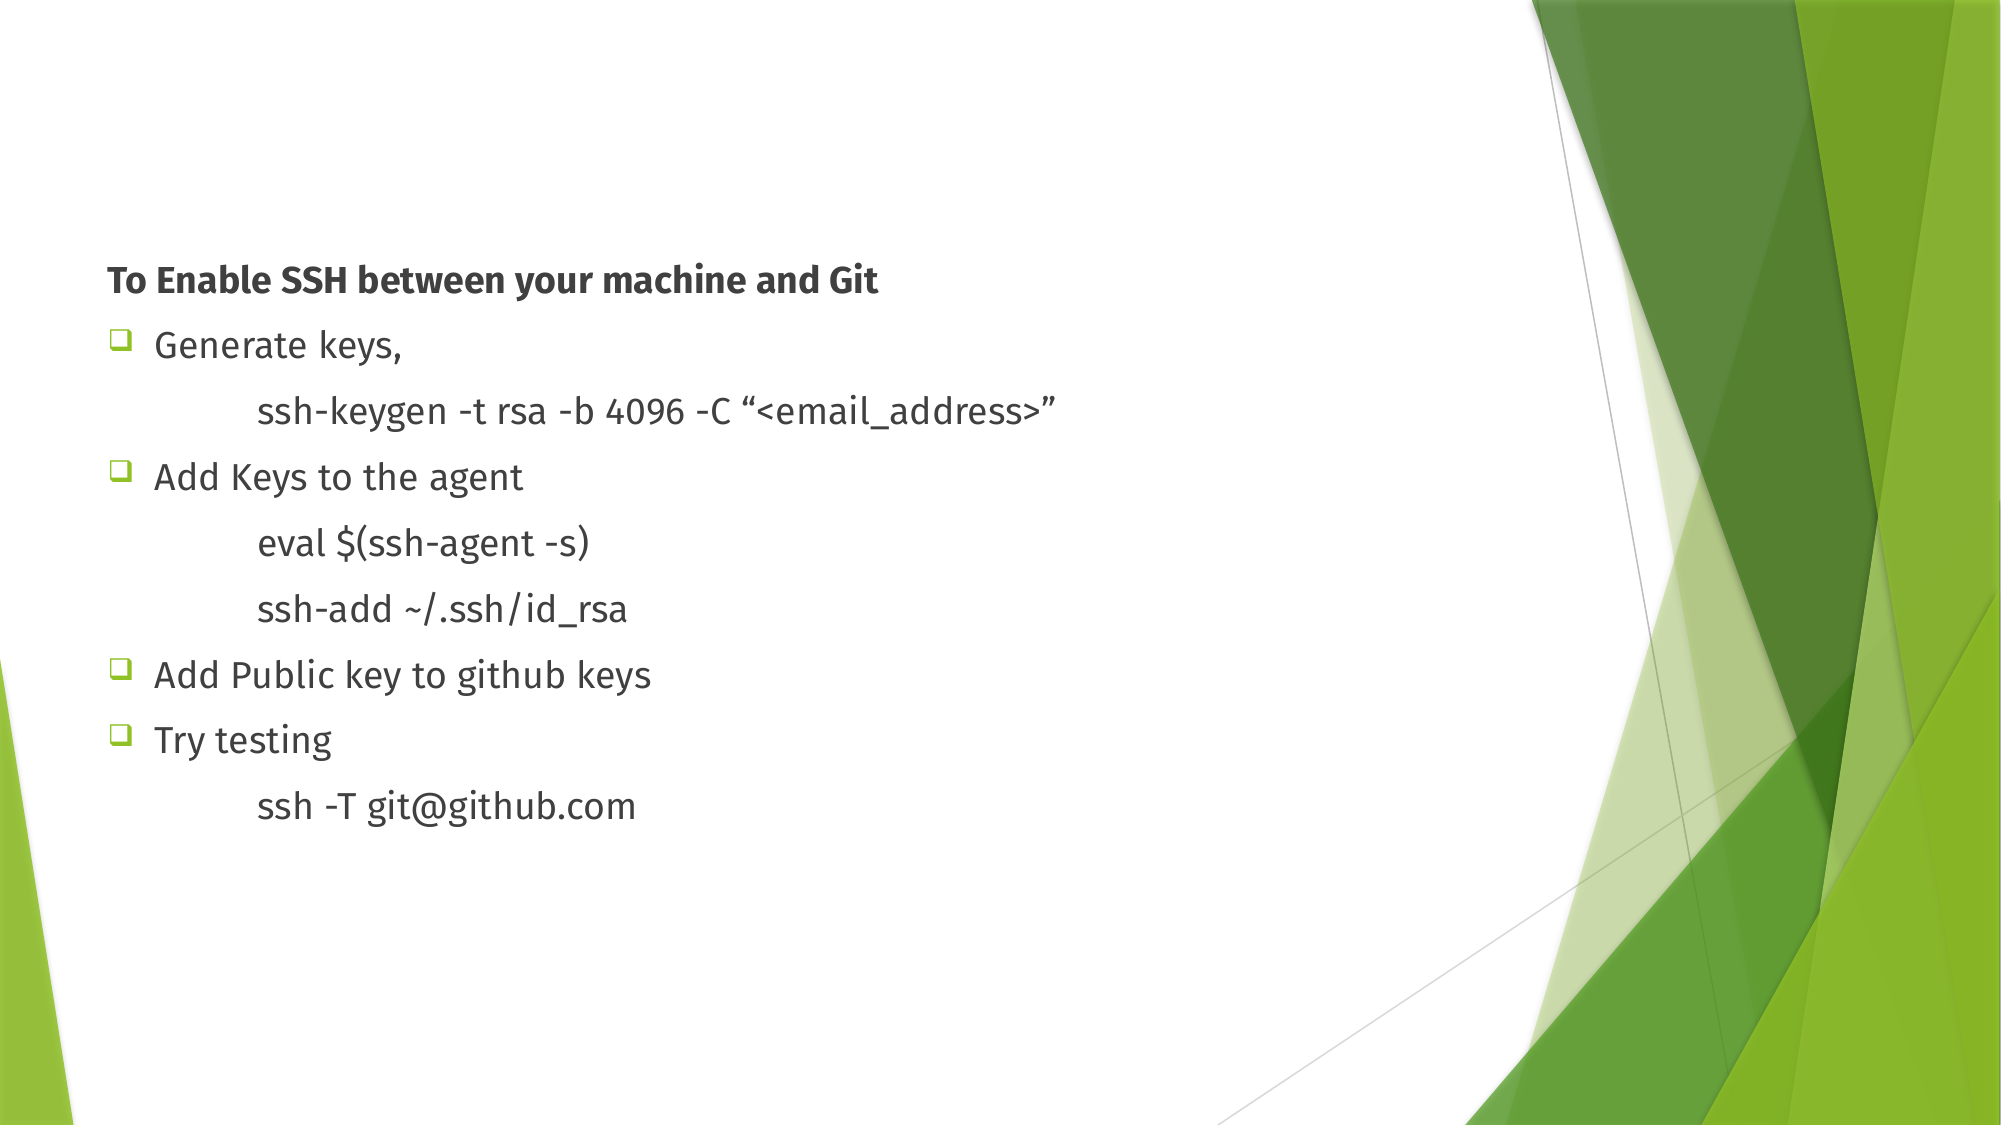

To Enable SSH between your machine and Git
Generate keys,
	ssh-keygen -t rsa -b 4096 -C “<email_address>”
Add Keys to the agent
	eval $(ssh-agent -s)
	ssh-add ~/.ssh/id_rsa
Add Public key to github keys
Try testing
	ssh -T git@github.com